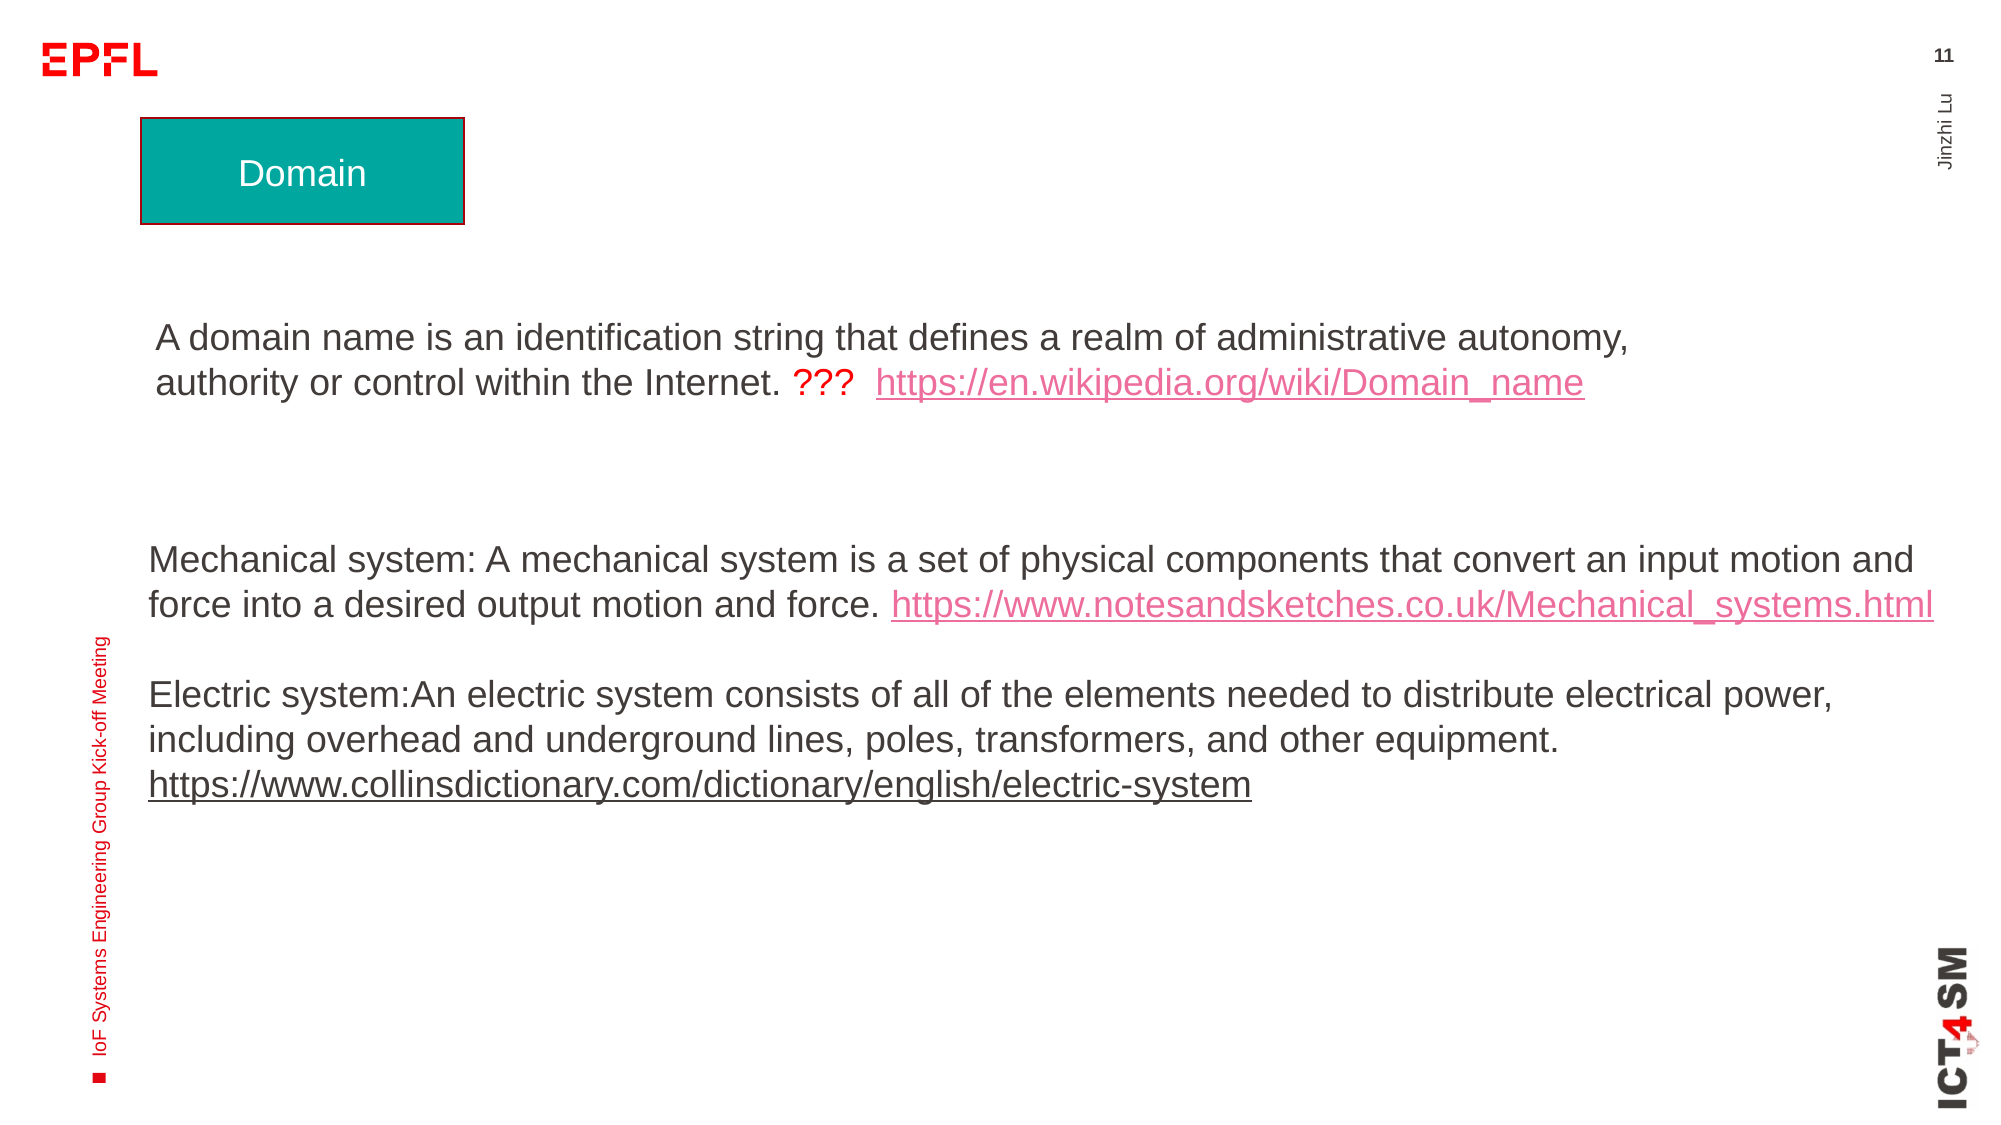

11
Domain
Jinzhi Lu
A domain name is an identification string that defines a realm of administrative autonomy, authority or control within the Internet. ???  https://en.wikipedia.org/wiki/Domain_name
Mechanical system: A mechanical system is a set of physical components that convert an input motion and force into a desired output motion and force. https://www.notesandsketches.co.uk/Mechanical_systems.html

Electric system:An electric system consists of all of the elements needed to distribute electrical power, including overhead and underground lines, poles, transformers, and other equipment.
https://www.collinsdictionary.com/dictionary/english/electric-system
IoF Systems Engineering Group Kick-off Meeting